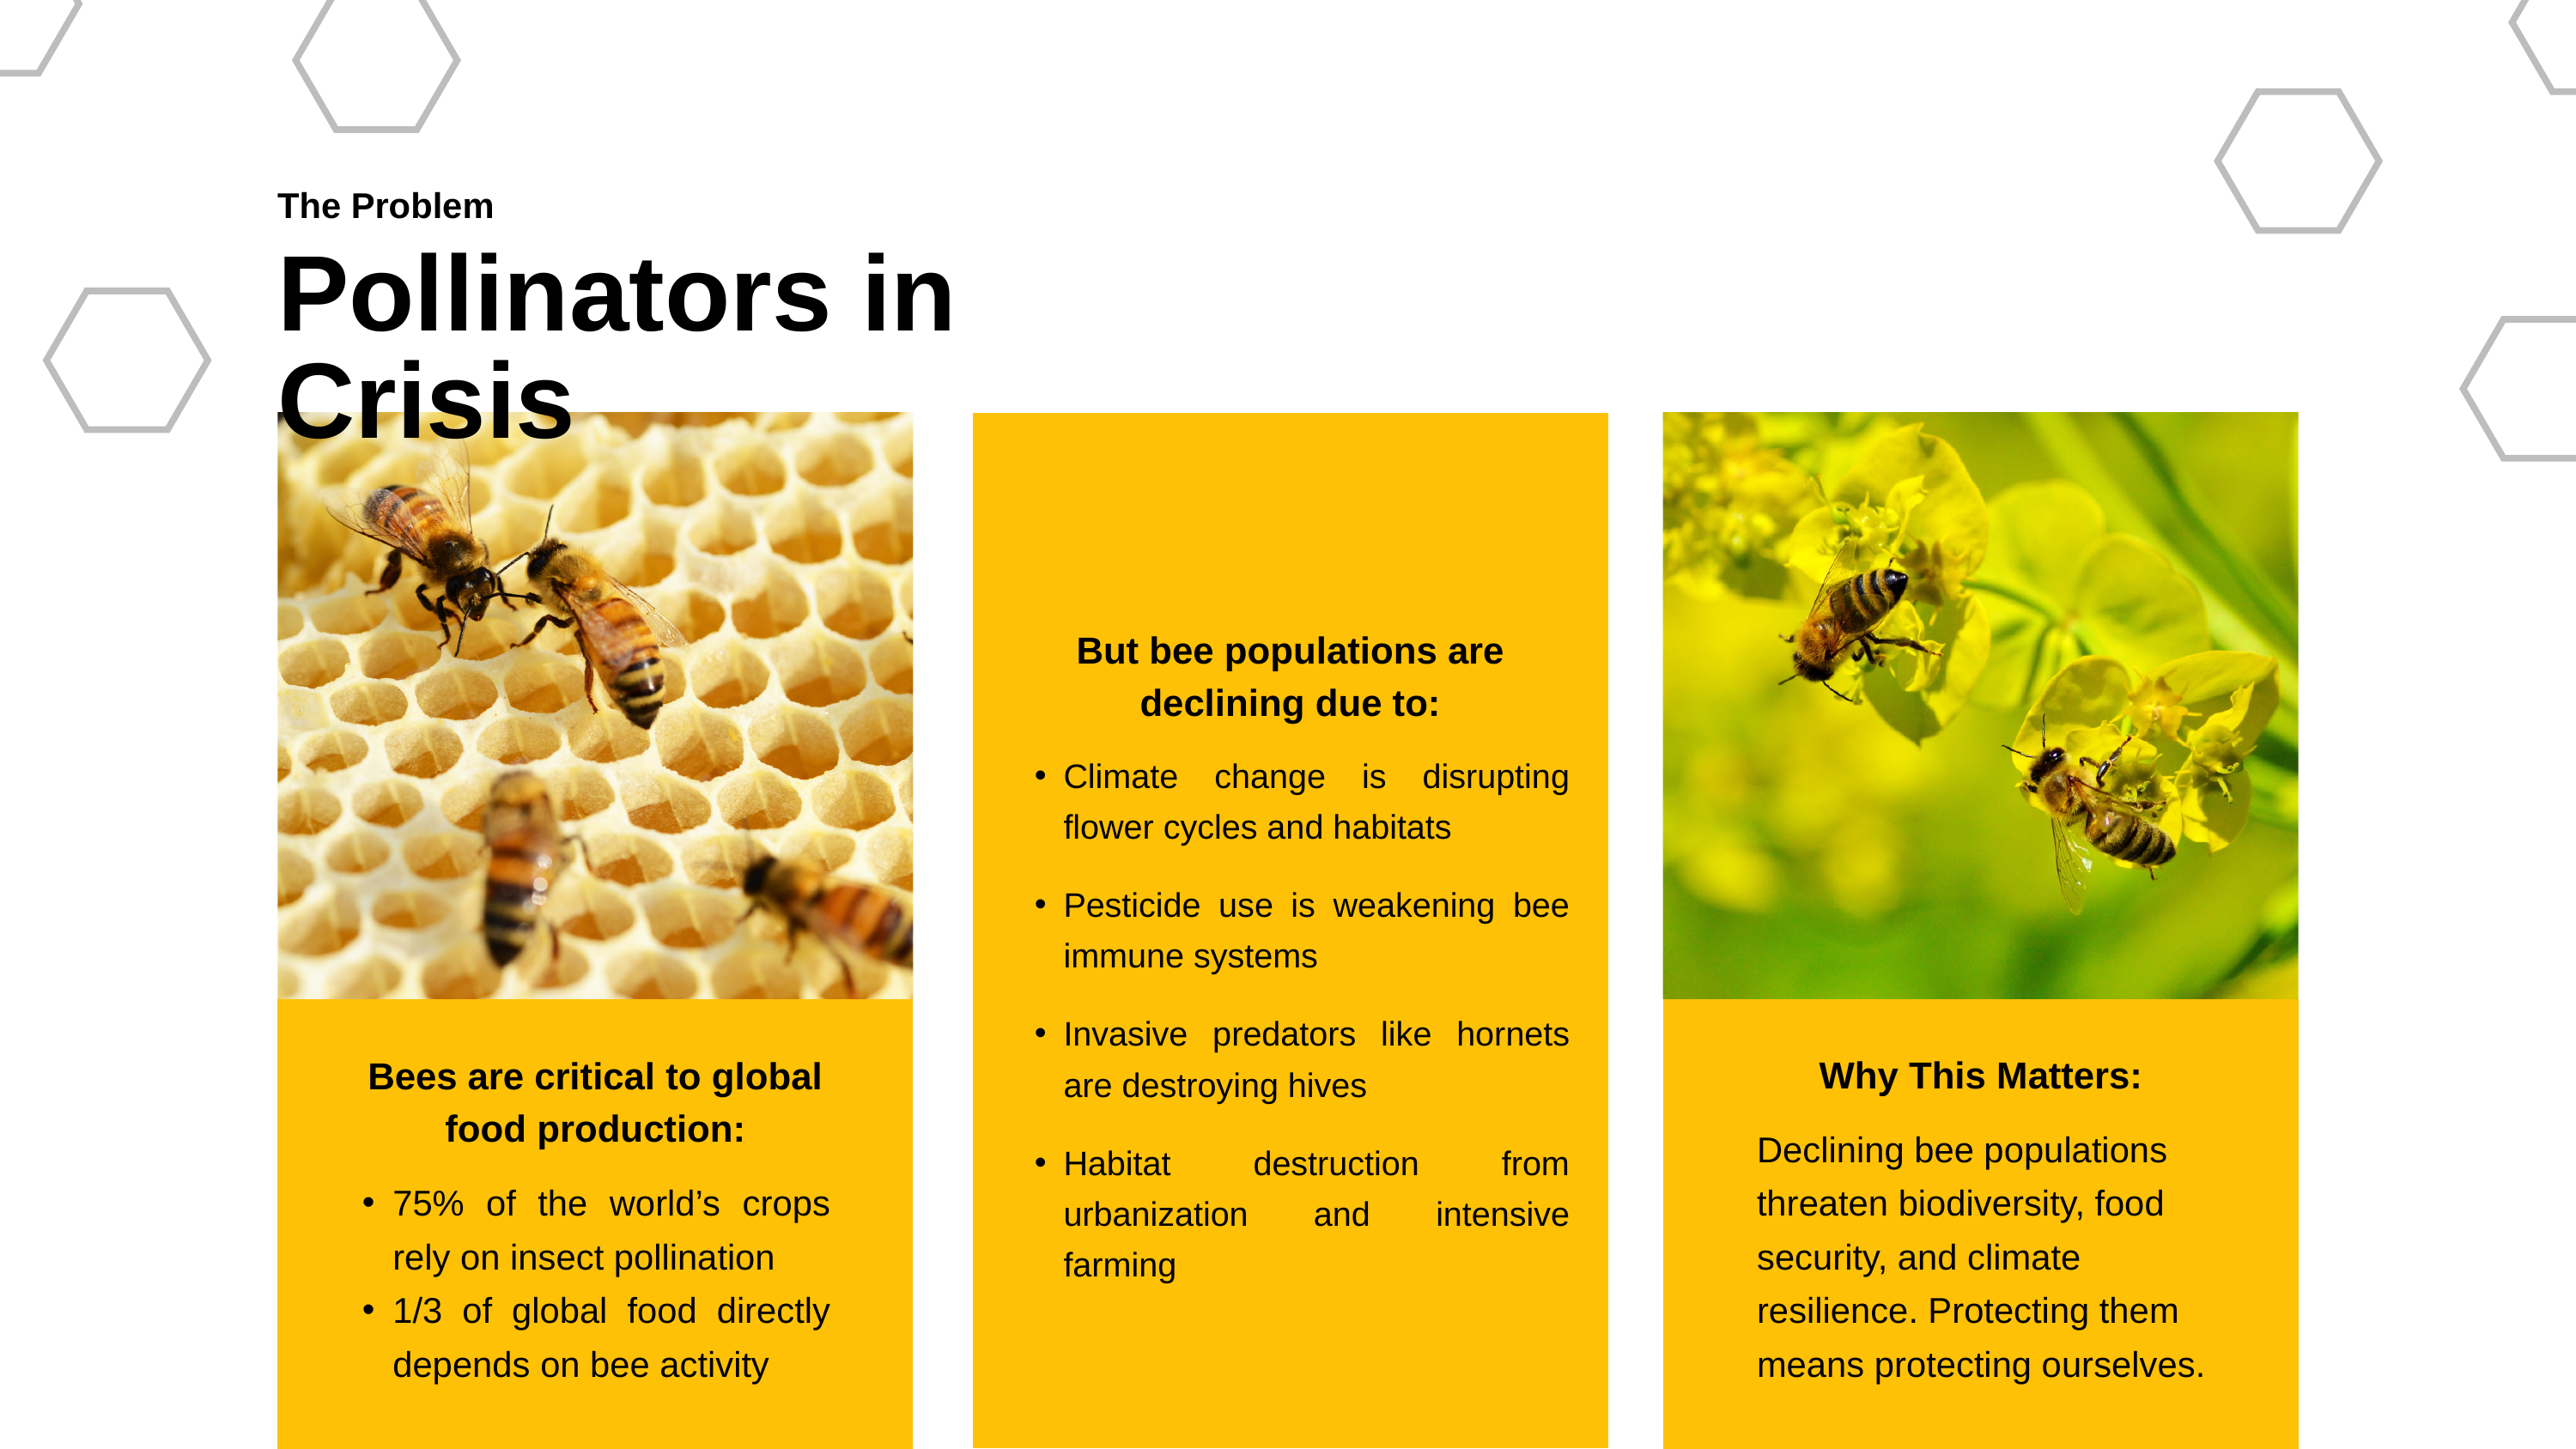

The Problem
Pollinators in Crisis

But bee populations are declining due to:
Climate change is disrupting flower cycles and habitats

Pesticide use is weakening bee immune systems

Invasive predators like hornets are destroying hives

Habitat destruction from urbanization and intensive farming

Why This Matters:
Bees are critical to global food production:
Declining bee populations threaten biodiversity, food security, and climate resilience. Protecting them means protecting ourselves.
75% of the world’s crops rely on insect pollination
1/3 of global food directly depends on bee activity